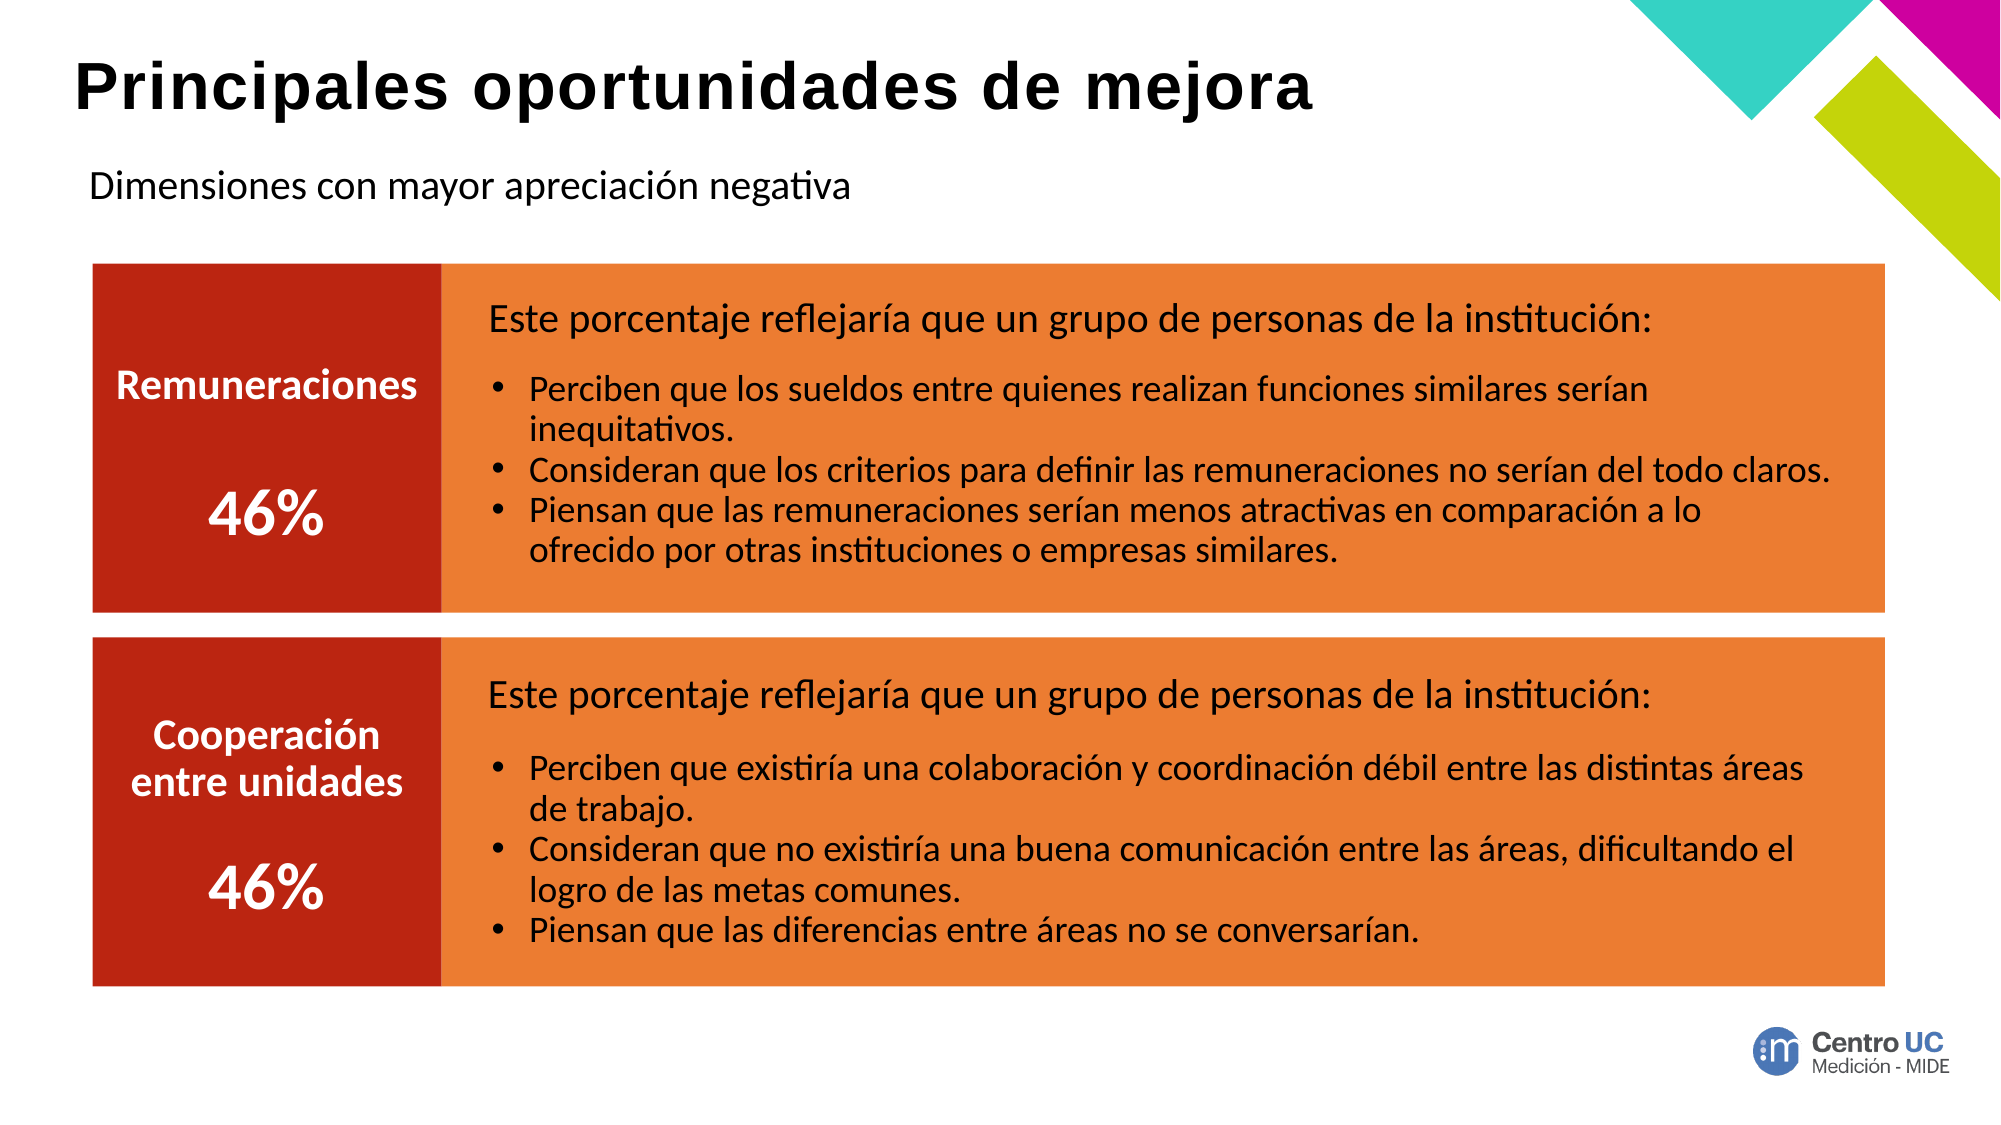

# Principales oportunidades de mejora
Dimensiones con mayor apreciación negativa
Este porcentaje reflejaría que un grupo de personas de la institución:
Remuneraciones
Perciben que los sueldos entre quienes realizan funciones similares serían inequitativos.
Consideran que los criterios para definir las remuneraciones no serían del todo claros.
Piensan que las remuneraciones serían menos atractivas en comparación a lo ofrecido por otras instituciones o empresas similares.
46%
Este porcentaje reflejaría que un grupo de personas de la institución:
Cooperación entre unidades
Perciben que existiría una colaboración y coordinación débil entre las distintas áreas de trabajo.
Consideran que no existiría una buena comunicación entre las áreas, dificultando el logro de las metas comunes.
Piensan que las diferencias entre áreas no se conversarían.
46%